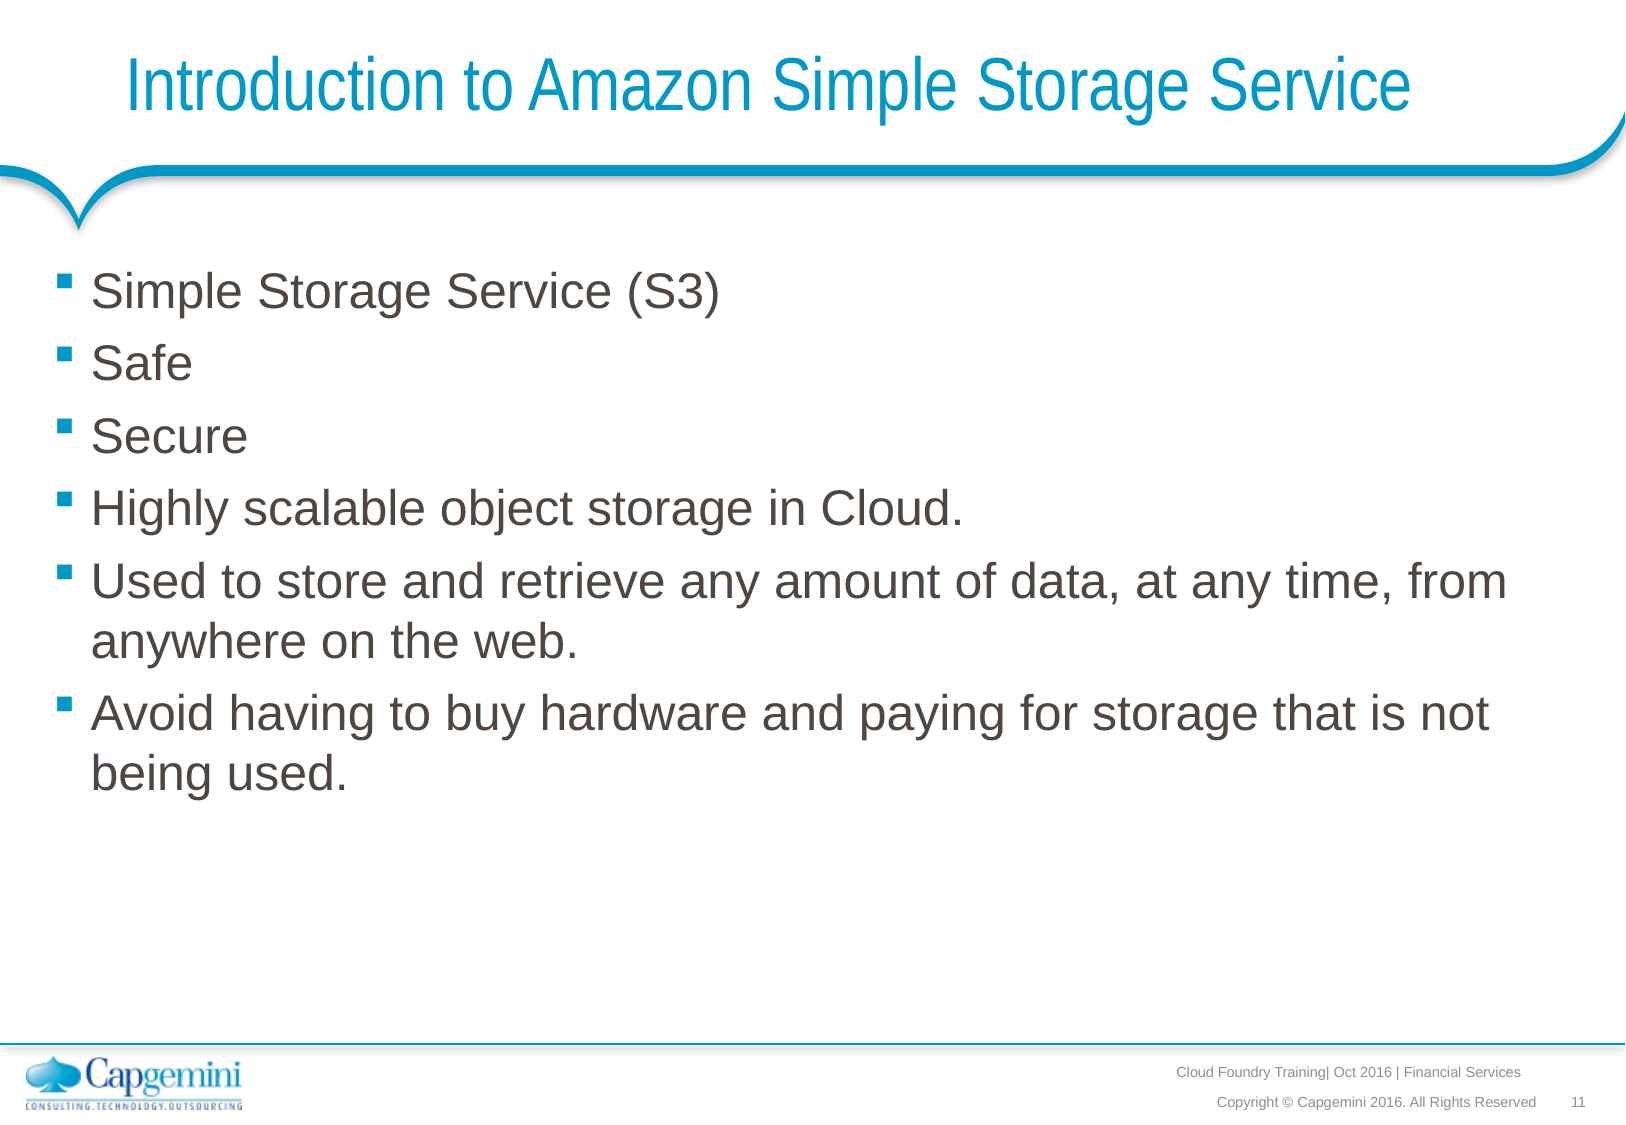

# Introduction to Amazon Simple Storage Service
Simple Storage Service (S3)
Safe
Secure
Highly scalable object storage in Cloud.
Used to store and retrieve any amount of data, at any time, from anywhere on the web.
Avoid having to buy hardware and paying for storage that is not being used.